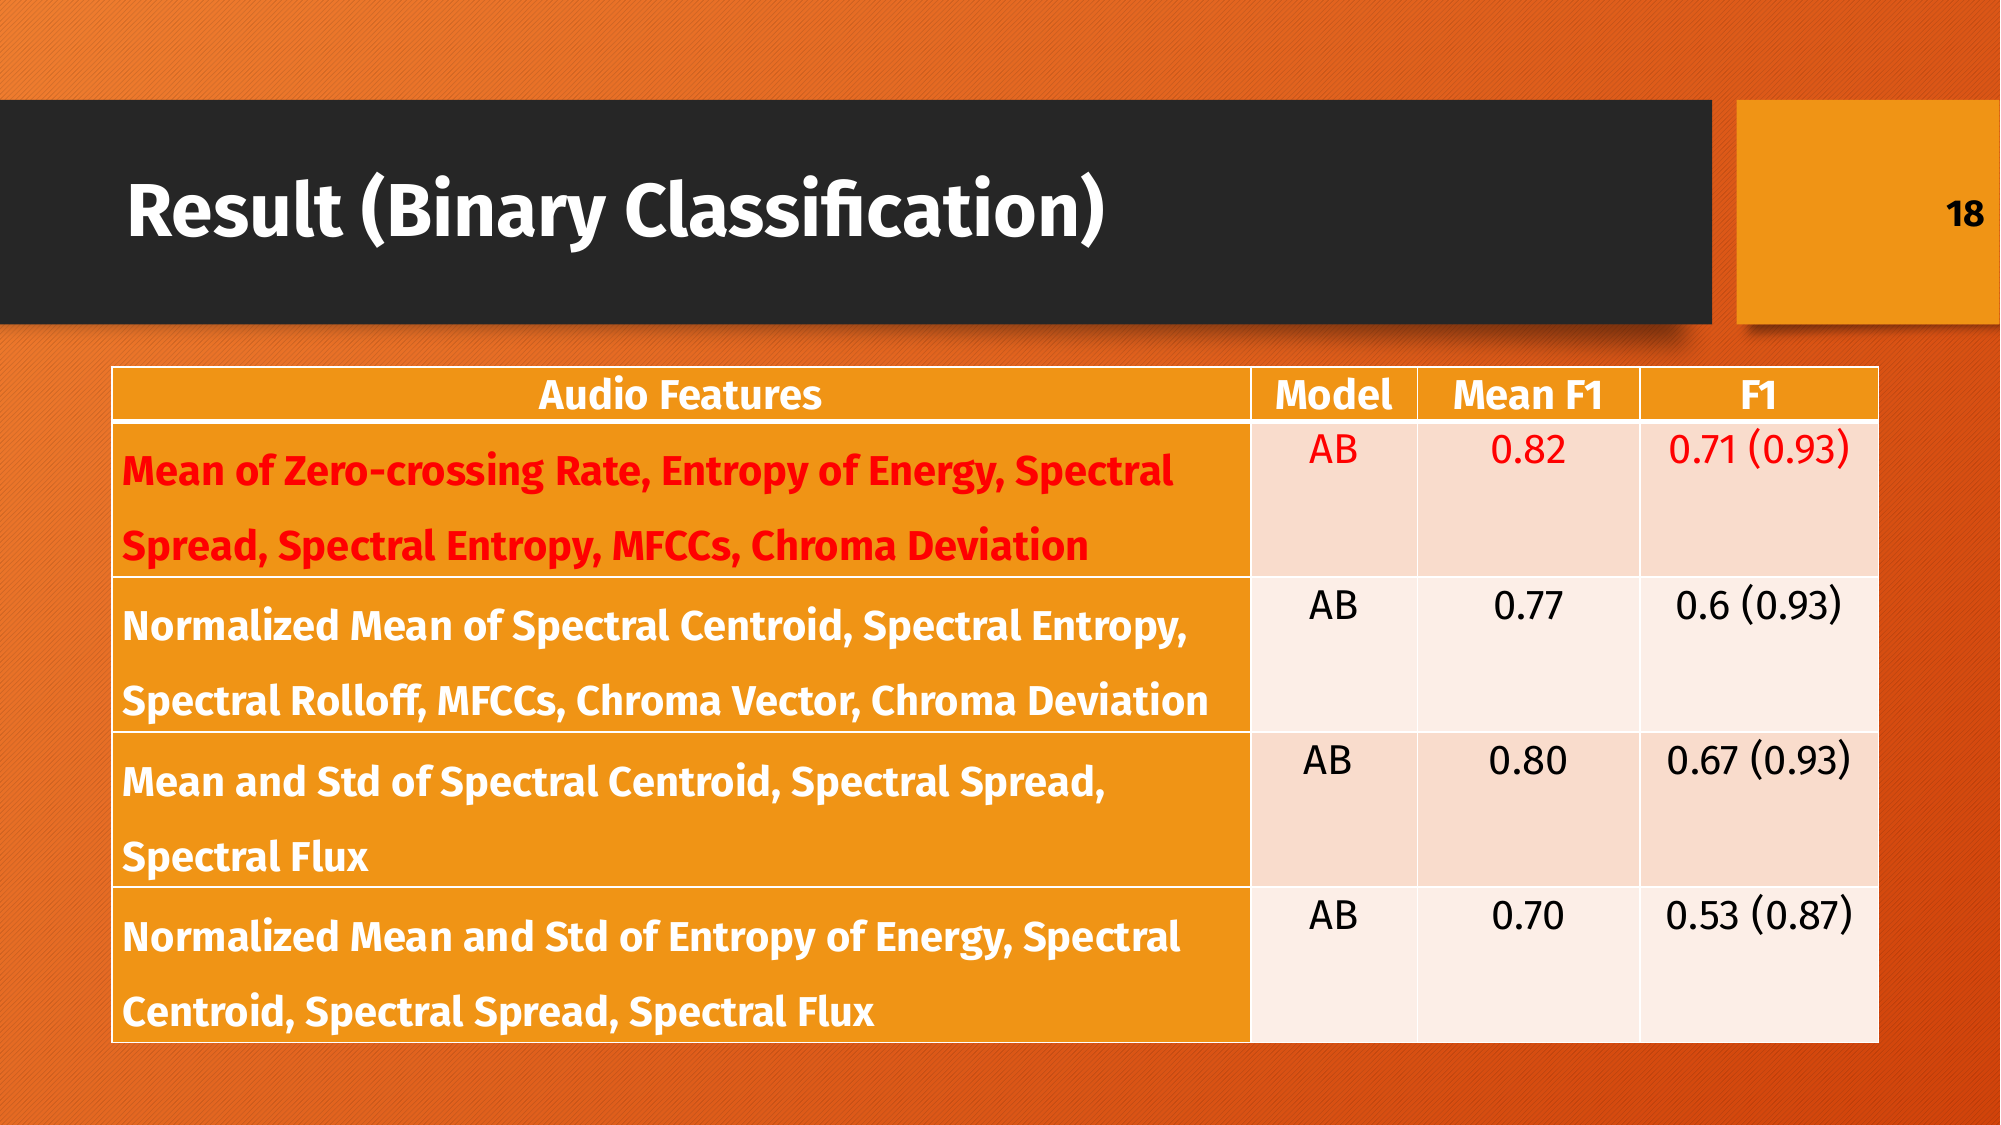

# Result (Binary Classification)
18
| Audio Features | Model | Mean F1 | F1 |
| --- | --- | --- | --- |
| Mean of Zero-crossing Rate, Entropy of Energy, Spectral Spread, Spectral Entropy, MFCCs, Chroma Deviation | AB | 0.82 | 0.71 (0.93) |
| Normalized Mean of Spectral Centroid, Spectral Entropy, Spectral Rolloff, MFCCs, Chroma Vector, Chroma Deviation | AB | 0.77 | 0.6 (0.93) |
| Mean and Std of Spectral Centroid, Spectral Spread, Spectral Flux | AB | 0.80 | 0.67 (0.93) |
| Normalized Mean and Std of Entropy of Energy, Spectral Centroid, Spectral Spread, Spectral Flux | AB | 0.70 | 0.53 (0.87) |